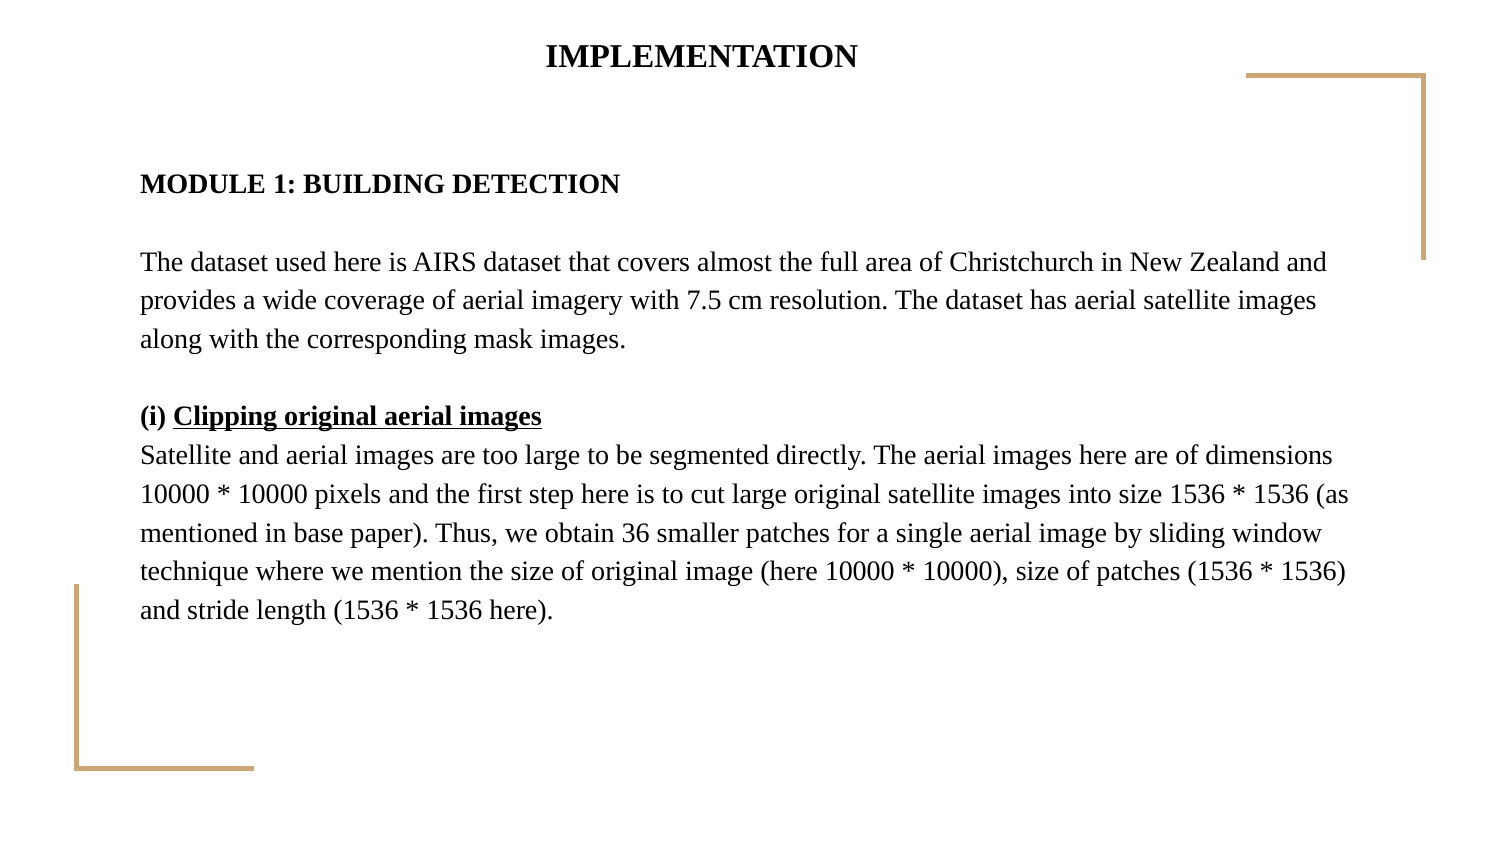

IMPLEMENTATION
MODULE 1: BUILDING DETECTION

The dataset used here is AIRS dataset that covers almost the full area of Christchurch in New Zealand and provides a wide coverage of aerial imagery with 7.5 cm resolution. The dataset has aerial satellite images along with the corresponding mask images.

(i) Clipping original aerial images
Satellite and aerial images are too large to be segmented directly. The aerial images here are of dimensions 10000 * 10000 pixels and the first step here is to cut large original satellite images into size 1536 * 1536 (as mentioned in base paper). Thus, we obtain 36 smaller patches for a single aerial image by sliding window technique where we mention the size of original image (here 10000 * 10000), size of patches (1536 * 1536) and stride length (1536 * 1536 here).